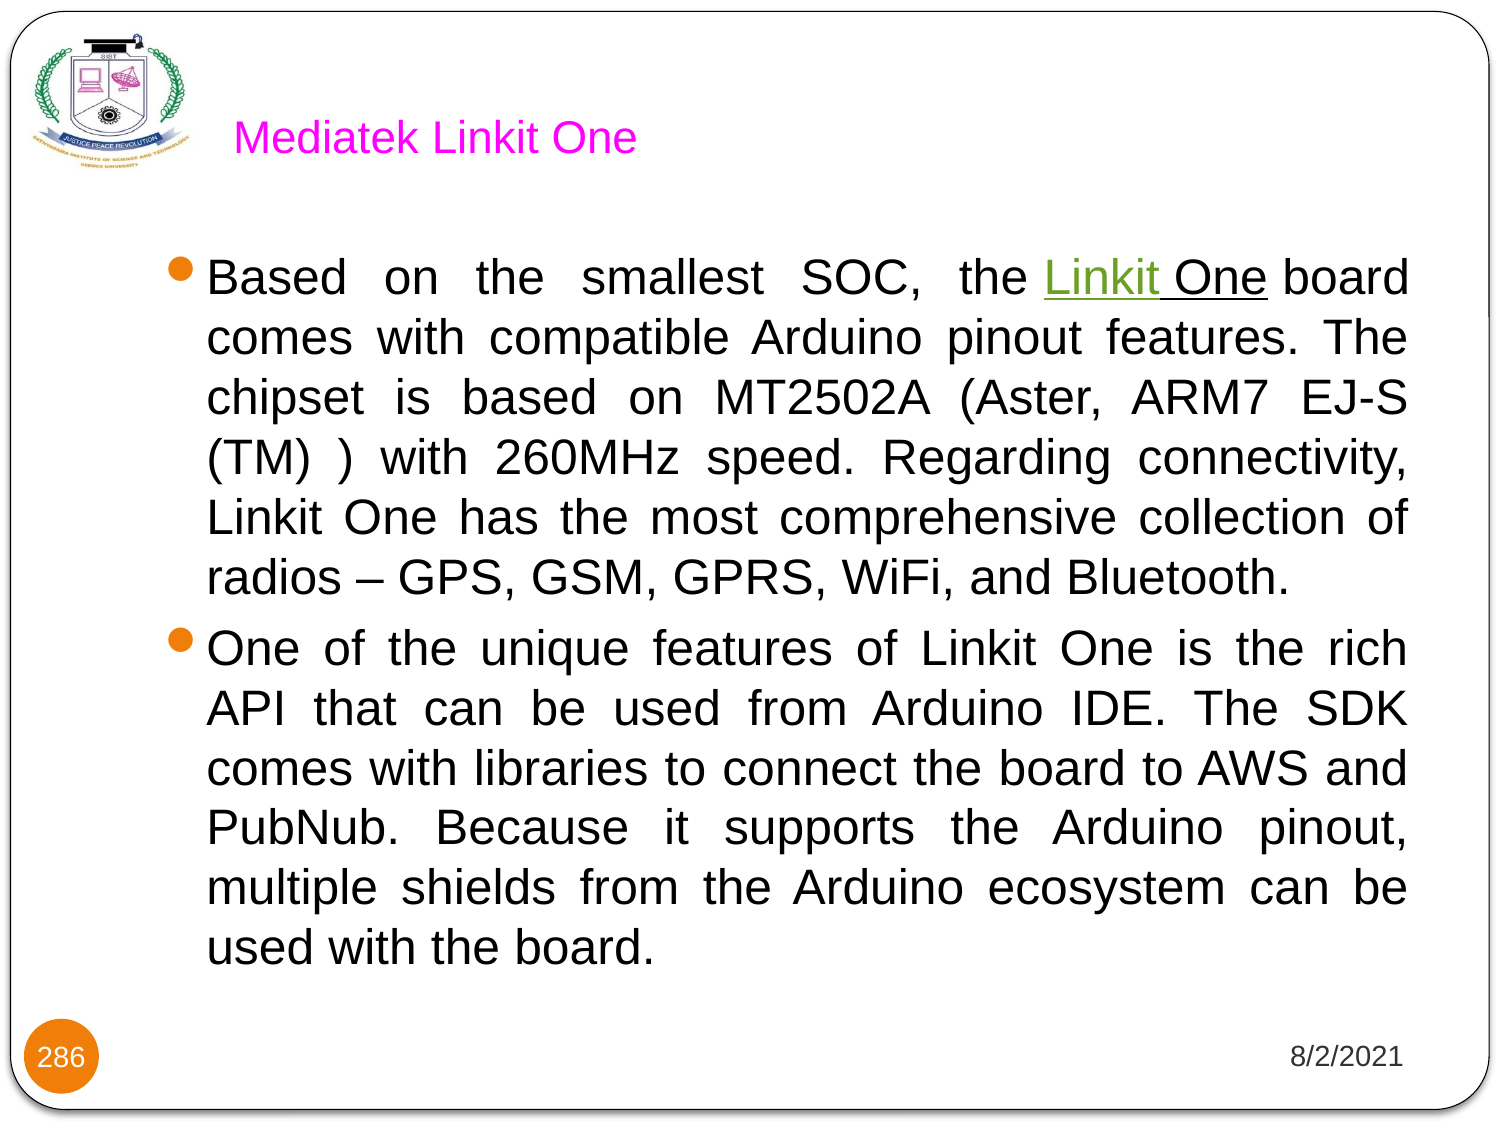

# Mediatek Linkit One
Based on the smallest SOC, the Linkit One board comes with compatible Arduino pinout features. The chipset is based on MT2502A (Aster, ARM7 EJ-S (TM) ) with 260MHz speed. Regarding connectivity, Linkit One has the most comprehensive collection of radios – GPS, GSM, GPRS, WiFi, and Bluetooth.
One of the unique features of Linkit One is the rich API that can be used from Arduino IDE. The SDK comes with libraries to connect the board to AWS and PubNub. Because it supports the Arduino pinout, multiple shields from the Arduino ecosystem can be used with the board.

8/2/2021
286